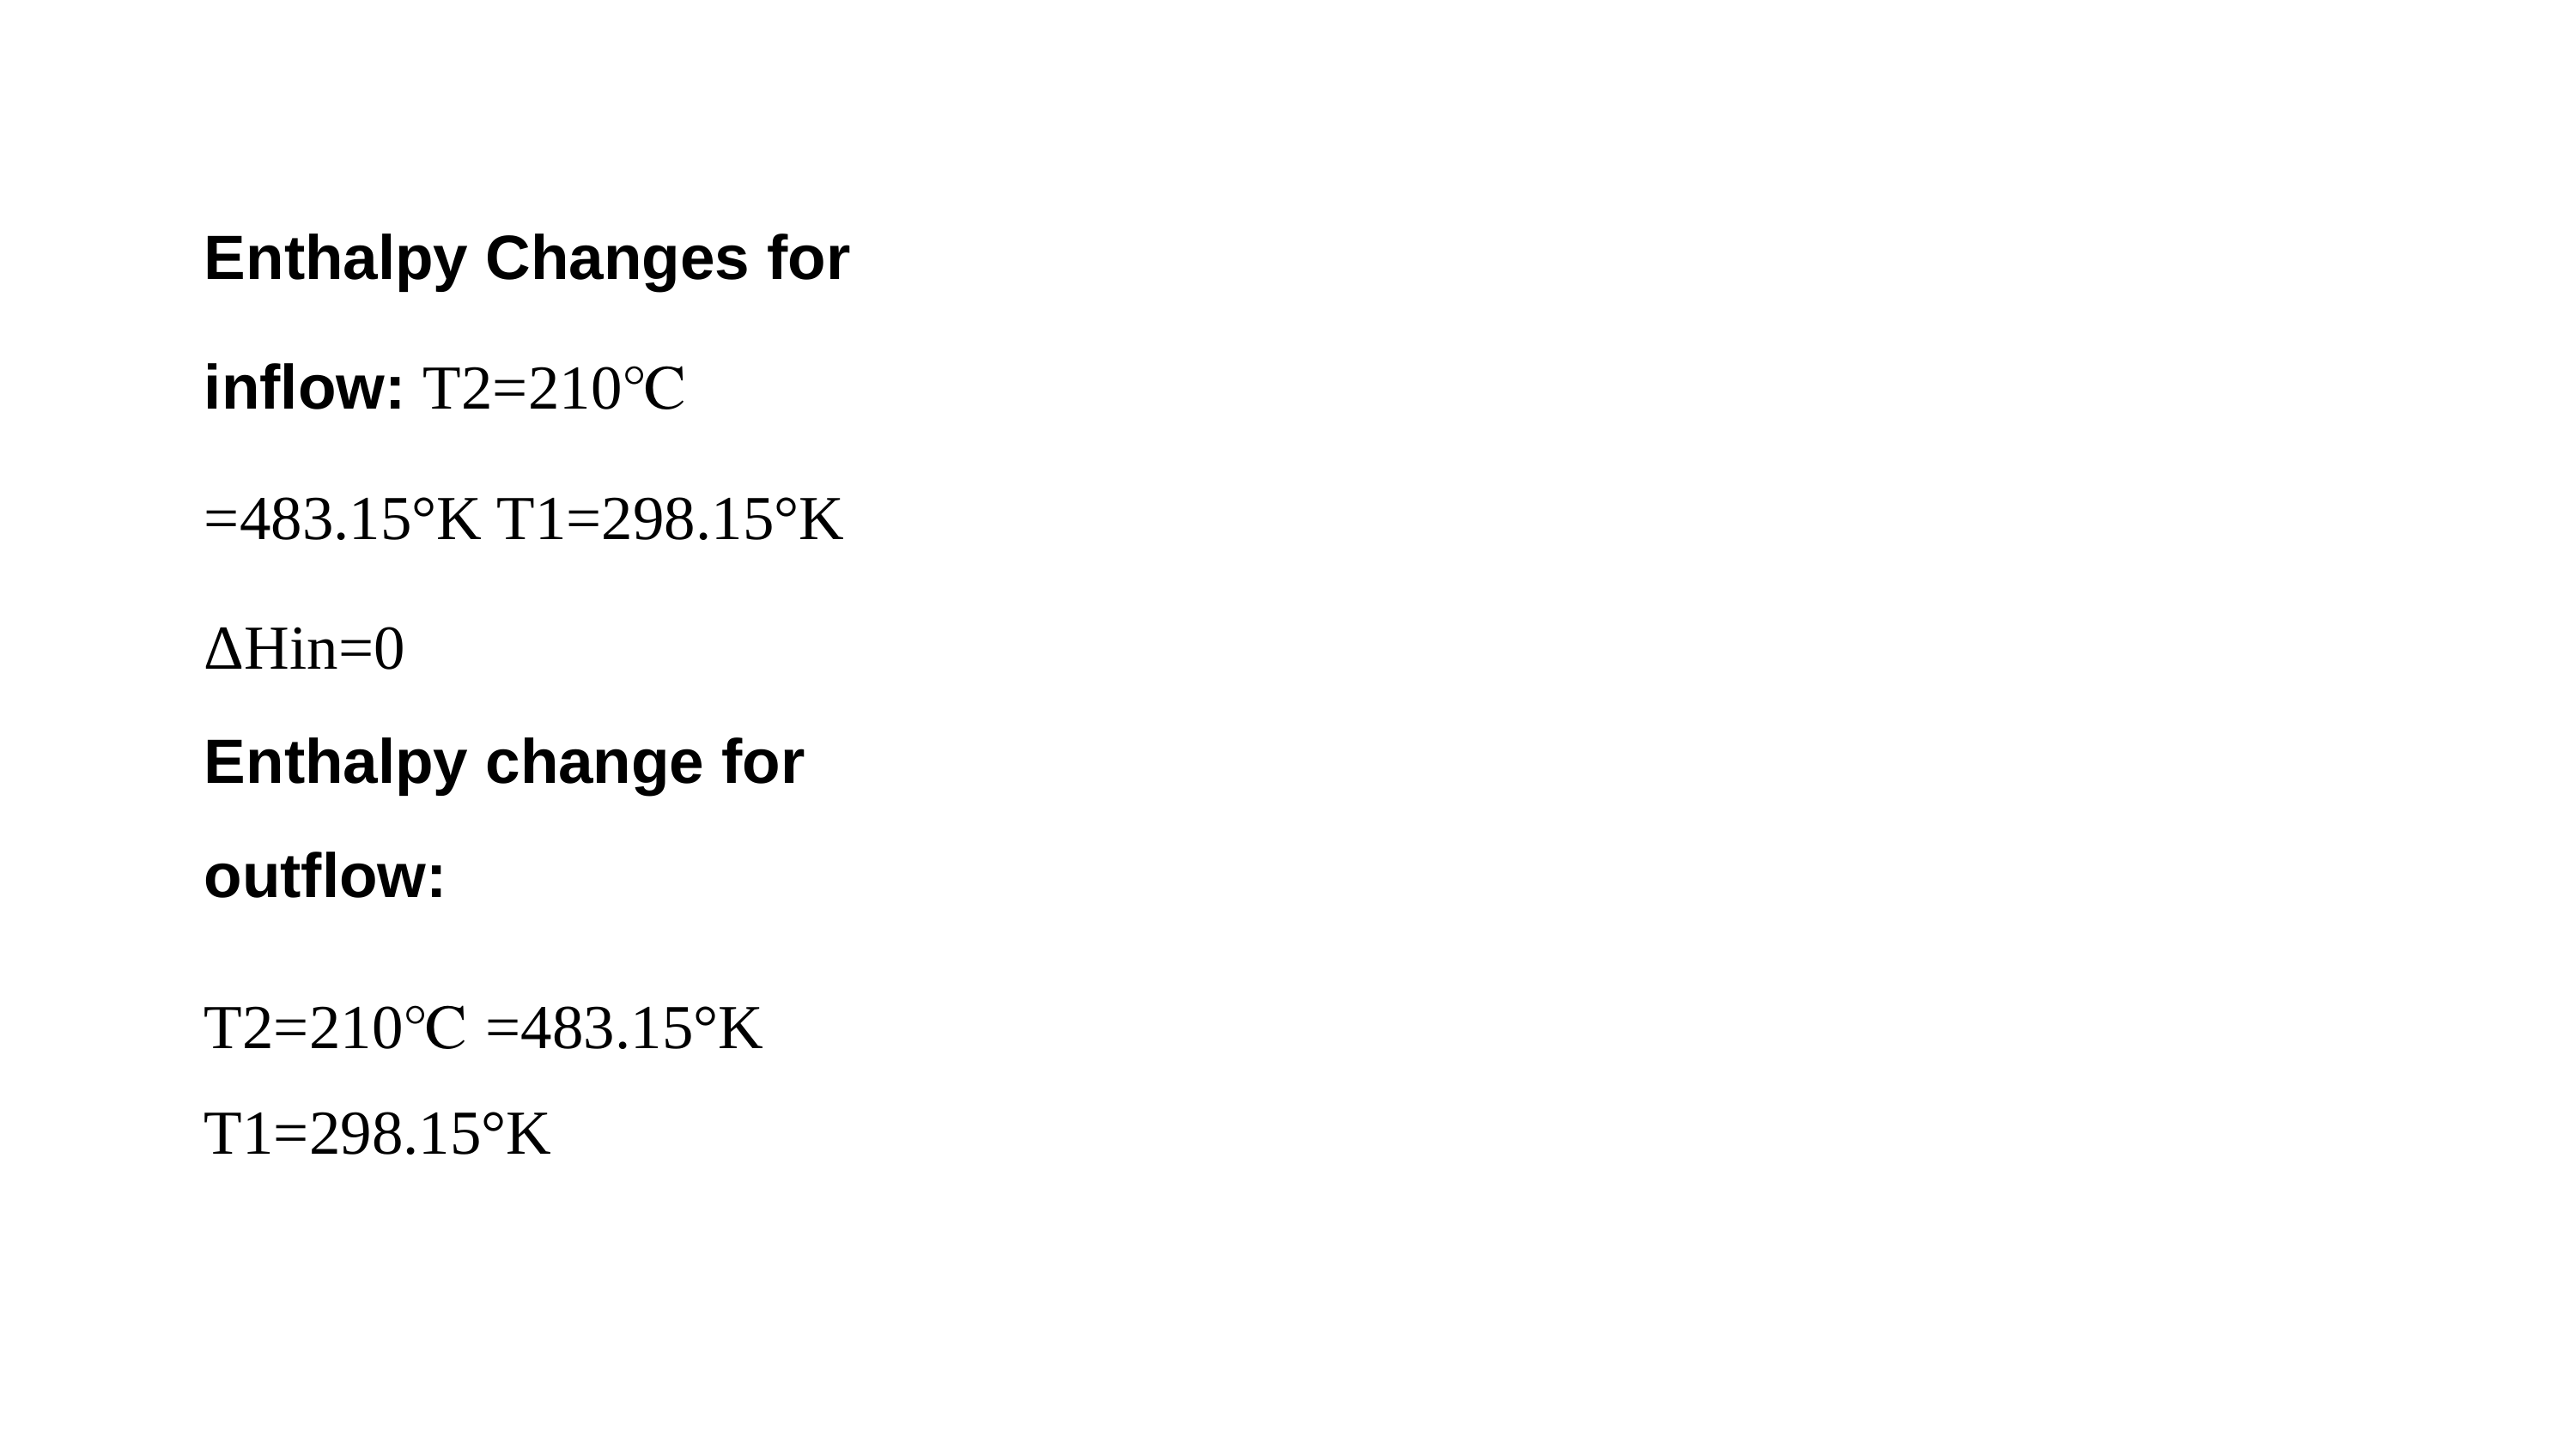

Enthalpy Changes for inflow: T2=210℃ =483.15°K T1=298.15°K ΔHin=0
Enthalpy change for outflow:
T2=210℃ =483.15°K
T1=298.15°K